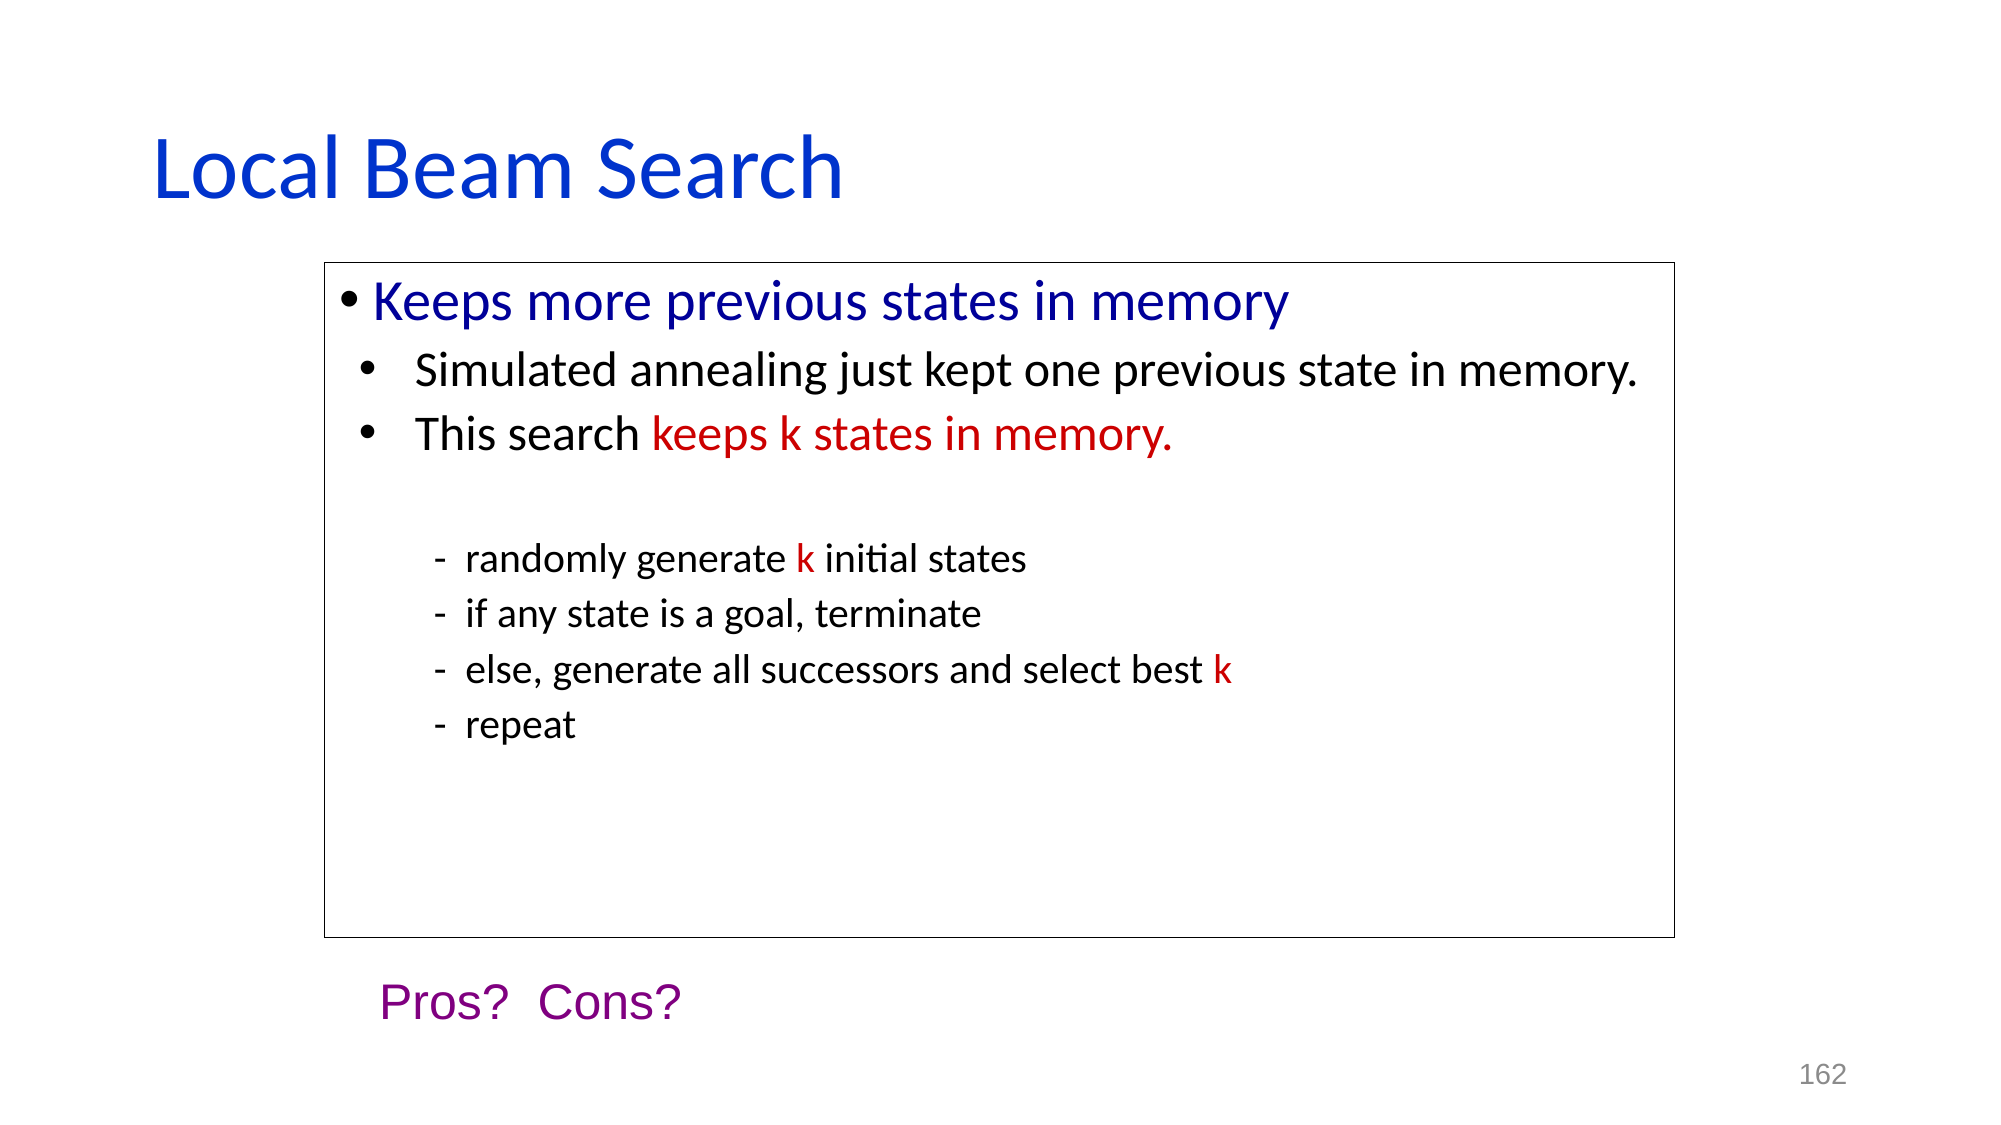

# Local Beam Search
 Keeps more previous states in memory
Simulated annealing just kept one previous state in memory.
This search keeps k states in memory.

-  randomly generate k initial states
-  if any state is a goal, terminate
-  else, generate all successors and select best k
-  repeat
Pros?  Cons?
162